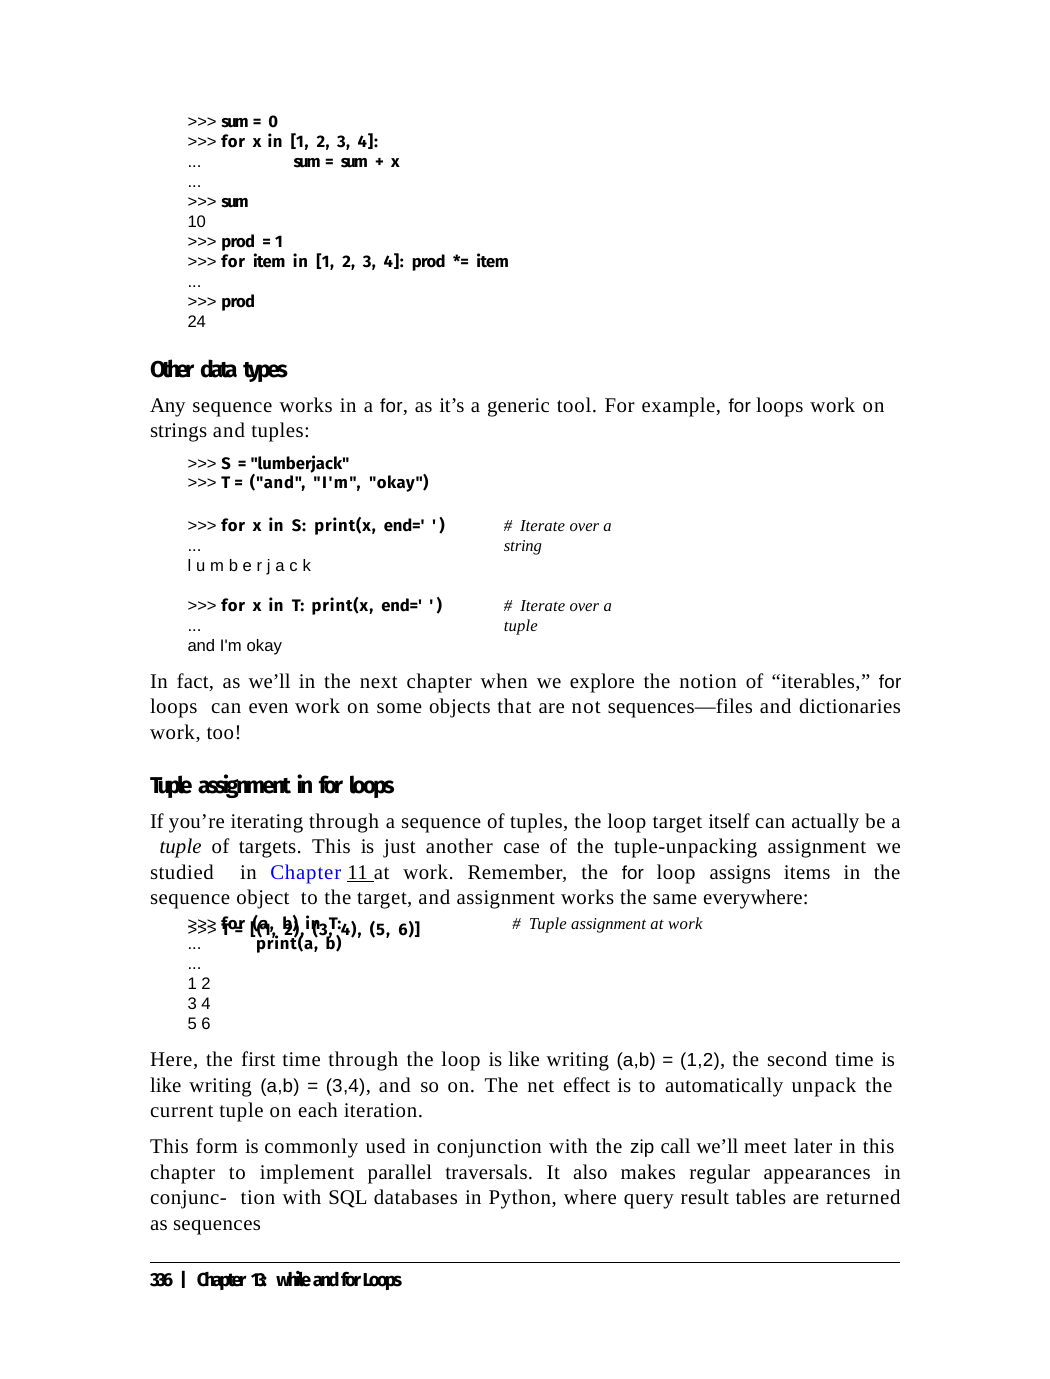

>>> sum = 0
>>> for x  in [1, 2, 3, 4]:
...	sum = sum + x
...
>>> sum
10
>>> prod = 1
>>> for item in [1, 2, 3, 4]: prod *= item
...
>>> prod
24

Other data types
Any sequence works in a for, as it’s a generic tool. For example, for loops work on  strings and tuples:
>>> S = "lumberjack"
>>> T = ("and", "I'm", "okay")
>>> for x in S: print(x, end=' ')
...
l u m b e r j a c k
# Iterate over a string
>>> for x in T: print(x, end=' ')
...
and I'm okay
# Iterate over a tuple
In fact, as we’ll in the next chapter when we explore the notion of “iterables,” for loops  can even work on some objects that are not sequences—files and dictionaries work, too!

Tuple assignment in for loops
If you’re iterating through a sequence of tuples, the loop target itself can actually be a  tuple of targets. This is just another case of the tuple-unpacking assignment we studied  in Chapter 11 at work. Remember, the for loop assigns items in the sequence object  to the target, and assignment works the same everywhere:
>>> T = [(1, 2), (3, 4), (5, 6)]
>>> for (a, b) in T:
...	print(a, b)
...  1 2
3 4
5 6
# Tuple assignment at work
Here, the first time through the loop is like writing (a,b) = (1,2), the second time is  like writing (a,b) = (3,4), and so on. The net effect is to automatically unpack the  current tuple on each iteration.
This form is commonly used in conjunction with the zip call we’ll meet later in this  chapter to implement parallel traversals. It also makes regular appearances in conjunc-  tion with SQL databases in Python, where query result tables are returned as sequences

336  |  Chapter 13:  while and for Loops